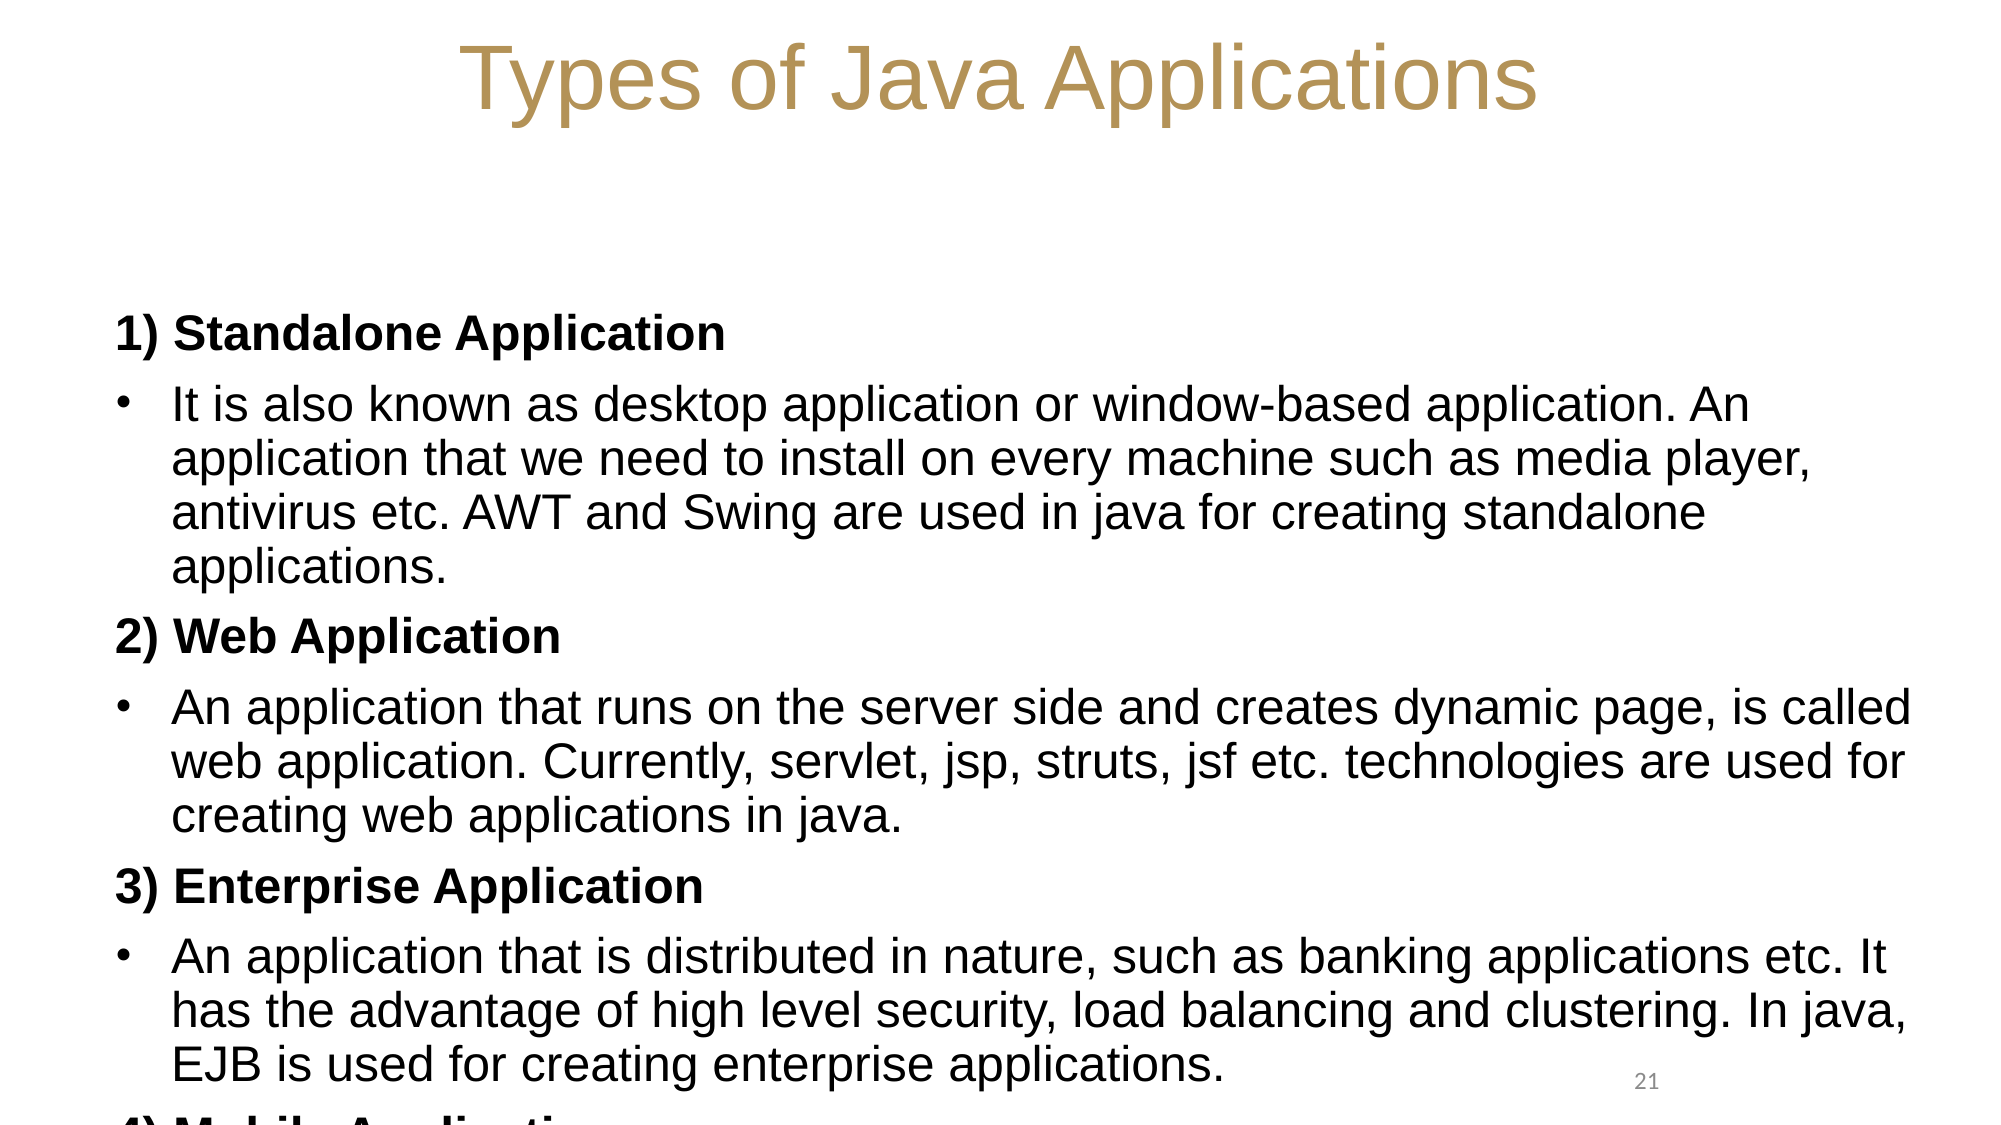

# Types of Java Applications
1) Standalone Application
It is also known as desktop application or window-based application. An application that we need to install on every machine such as media player, antivirus etc. AWT and Swing are used in java for creating standalone applications.
2) Web Application
An application that runs on the server side and creates dynamic page, is called web application. Currently, servlet, jsp, struts, jsf etc. technologies are used for creating web applications in java.
3) Enterprise Application
An application that is distributed in nature, such as banking applications etc. It has the advantage of high level security, load balancing and clustering. In java, EJB is used for creating enterprise applications.
4) Mobile Application
An application that is created for mobile devices. Currently Android and Java ME are used for creating mobile applications.

21